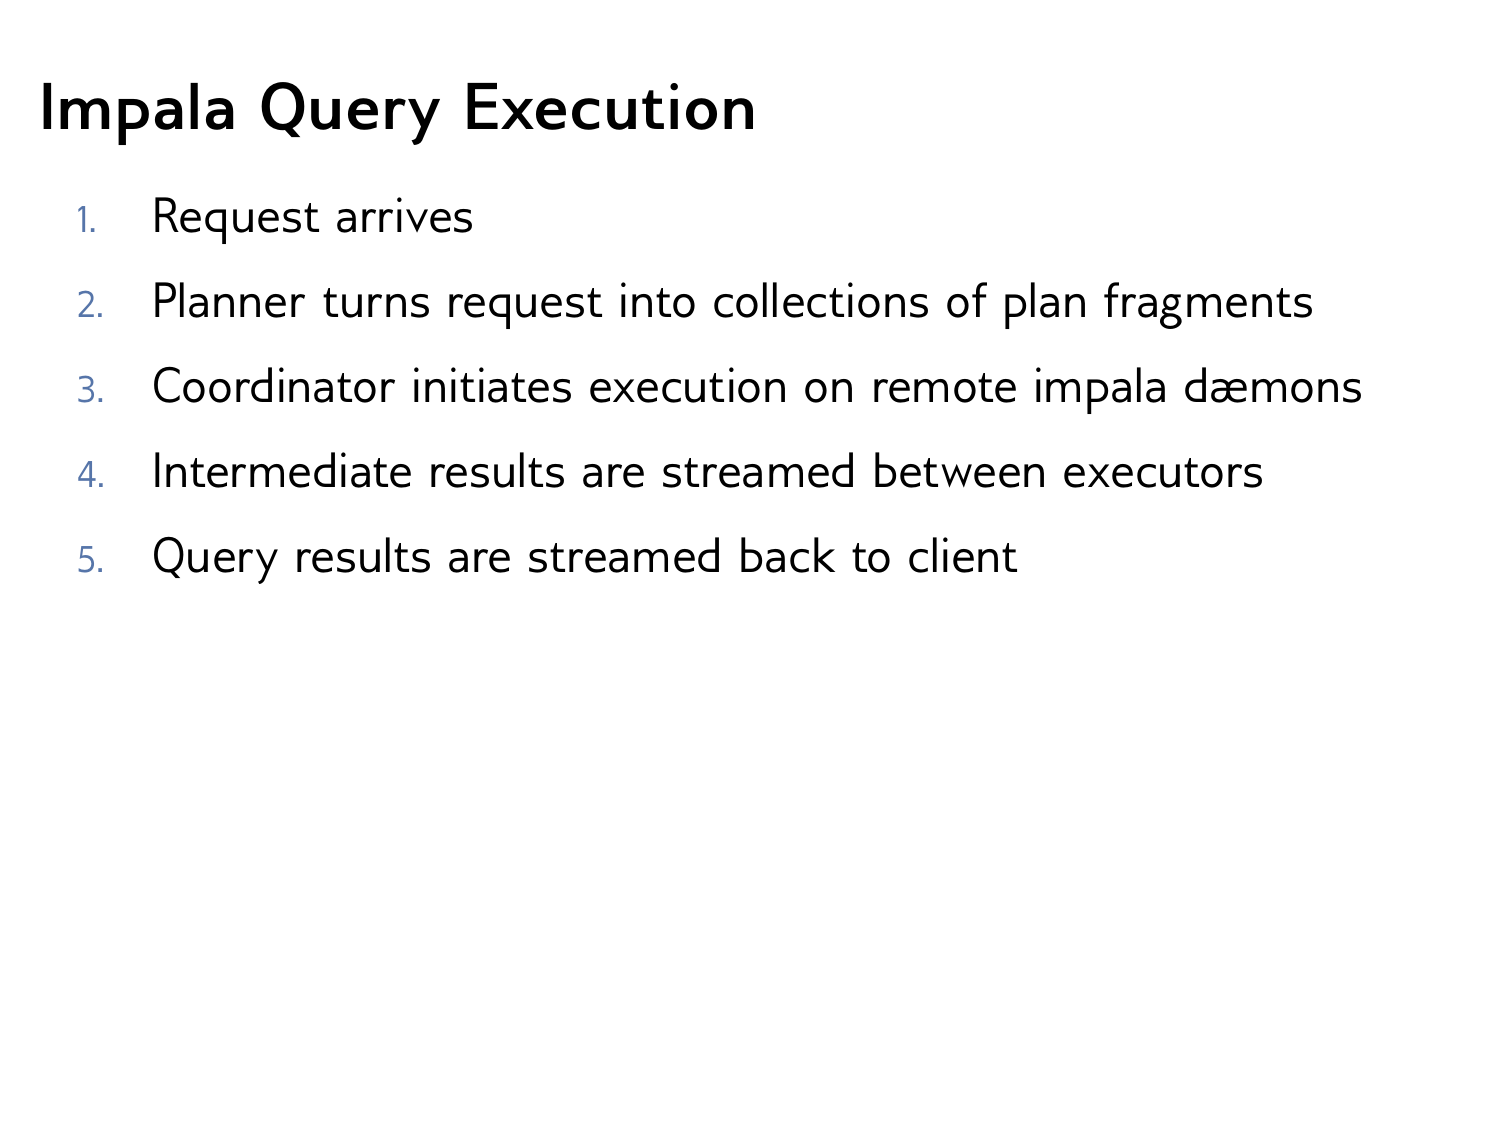

# Impala Query Execution
Request arrives
Planner turns request into collections of plan fragments
Coordinator initiates execution on remote impala daemons
Intermediate results are streamed between executors
Query results are streamed back to client